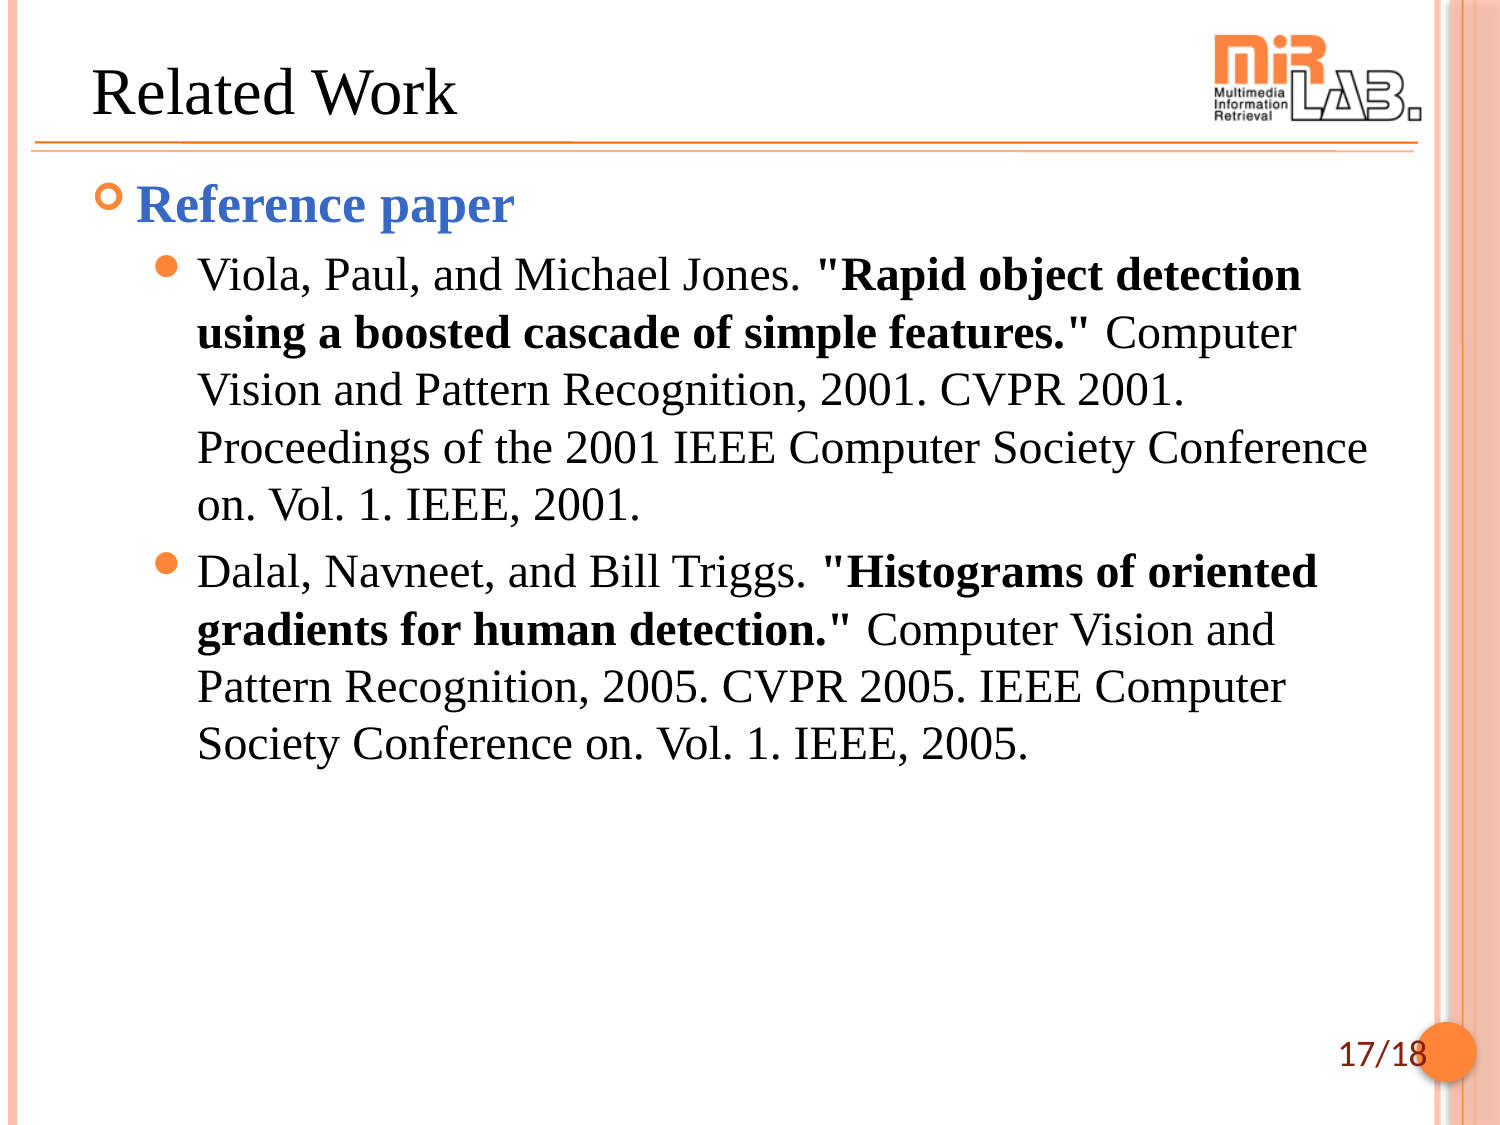

# Related Work
Reference paper
Viola, Paul, and Michael Jones. "Rapid object detection using a boosted cascade of simple features." Computer Vision and Pattern Recognition, 2001. CVPR 2001. Proceedings of the 2001 IEEE Computer Society Conference on. Vol. 1. IEEE, 2001.
Dalal, Navneet, and Bill Triggs. "Histograms of oriented gradients for human detection." Computer Vision and Pattern Recognition, 2005. CVPR 2005. IEEE Computer Society Conference on. Vol. 1. IEEE, 2005.